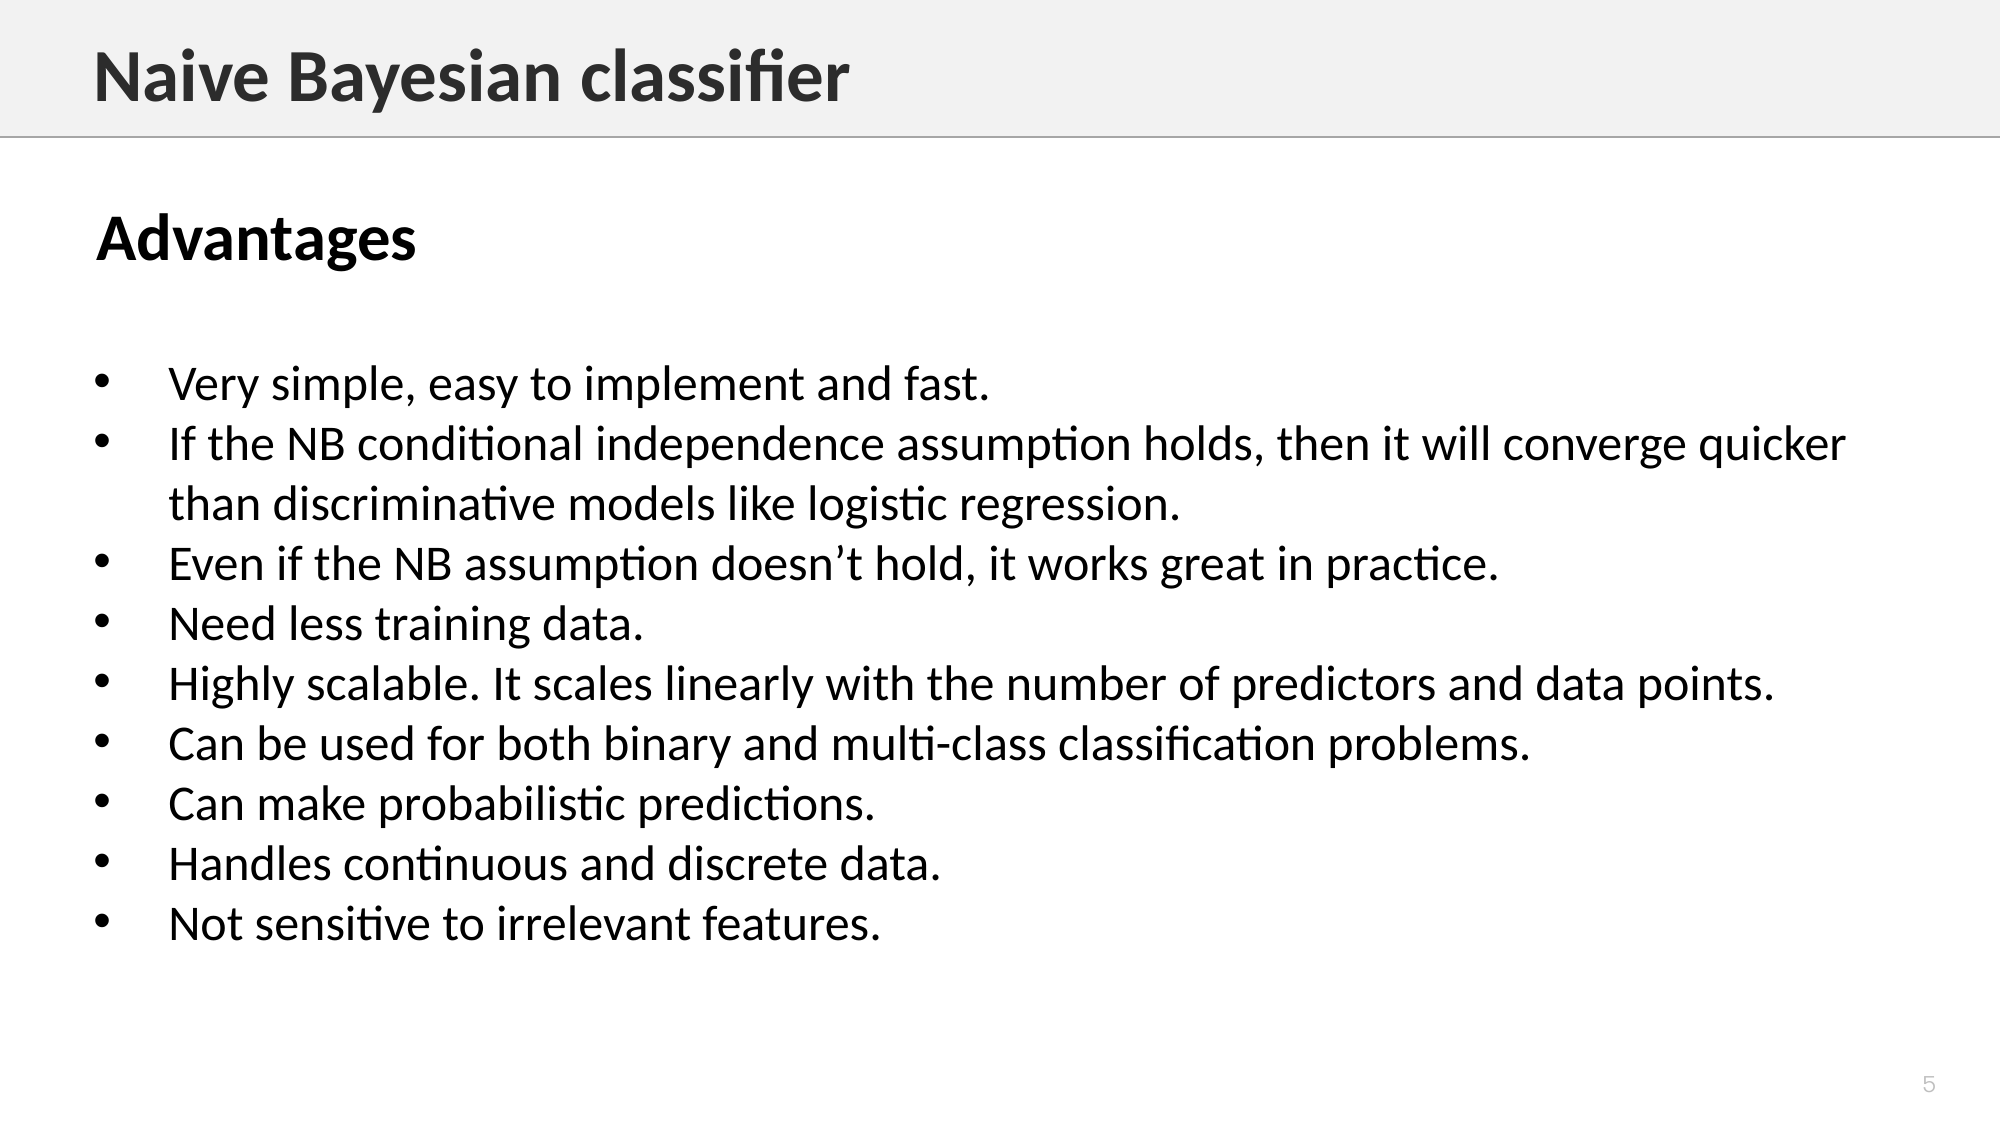

Naive Bayesian classifier
Advantages
Very simple, easy to implement and fast.
If the NB conditional independence assumption holds, then it will converge quicker than discriminative models like logistic regression.
Even if the NB assumption doesn’t hold, it works great in practice.
Need less training data.
Highly scalable. It scales linearly with the number of predictors and data points.
Can be used for both binary and multi-class classification problems.
Can make probabilistic predictions.
Handles continuous and discrete data.
Not sensitive to irrelevant features.